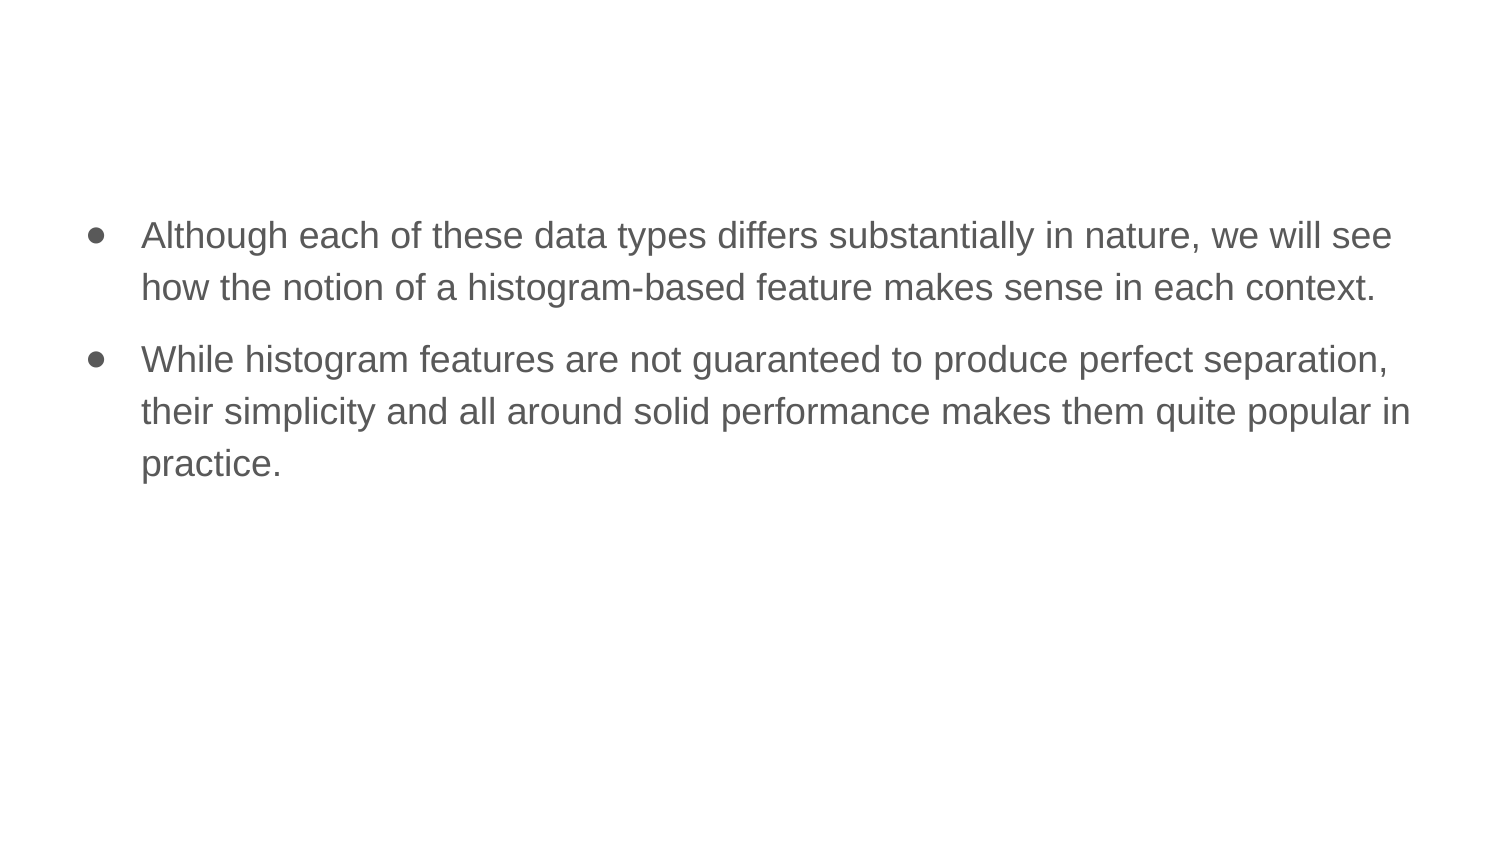

Although each of these data types differs substantially in nature, we will see how the notion of a histogram-based feature makes sense in each context.
While histogram features are not guaranteed to produce perfect separation, their simplicity and all around solid performance makes them quite popular in practice.